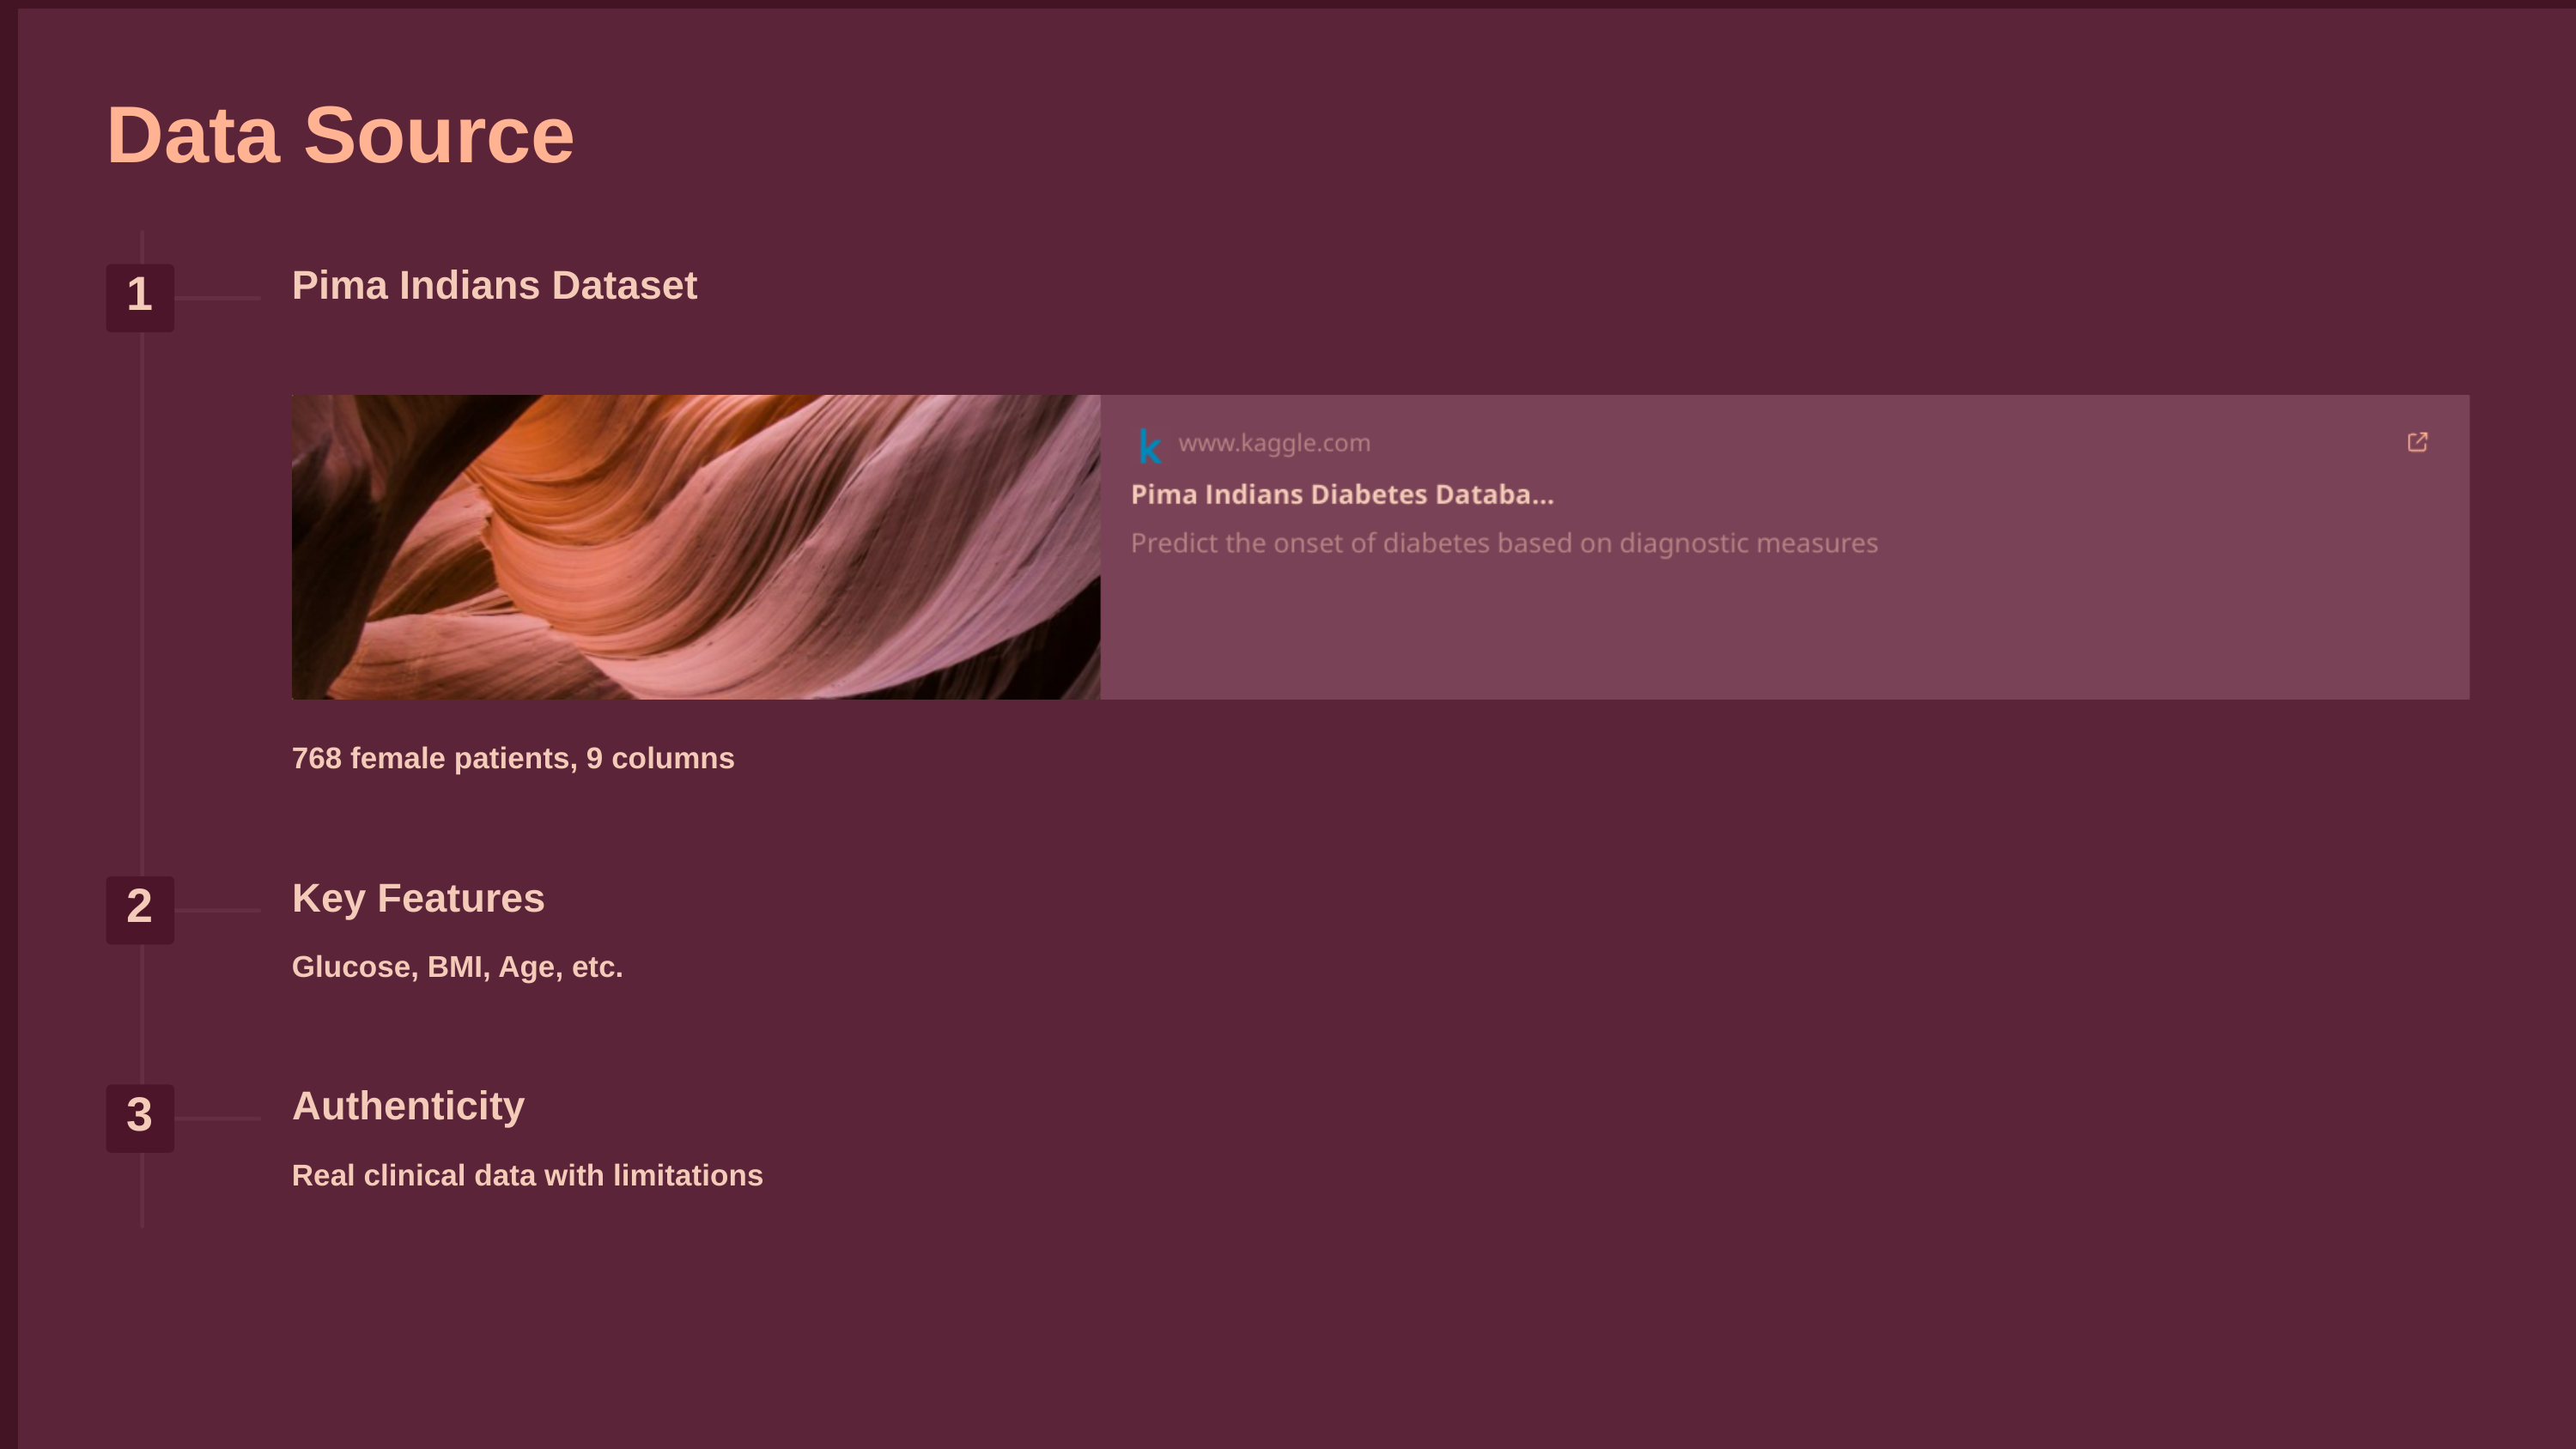

Data Source

Pima Indians Dataset

1

768 female patients, 9 columns

Key Features

2

Glucose, BMI, Age, etc.

Authenticity

3

Real clinical data with limitations